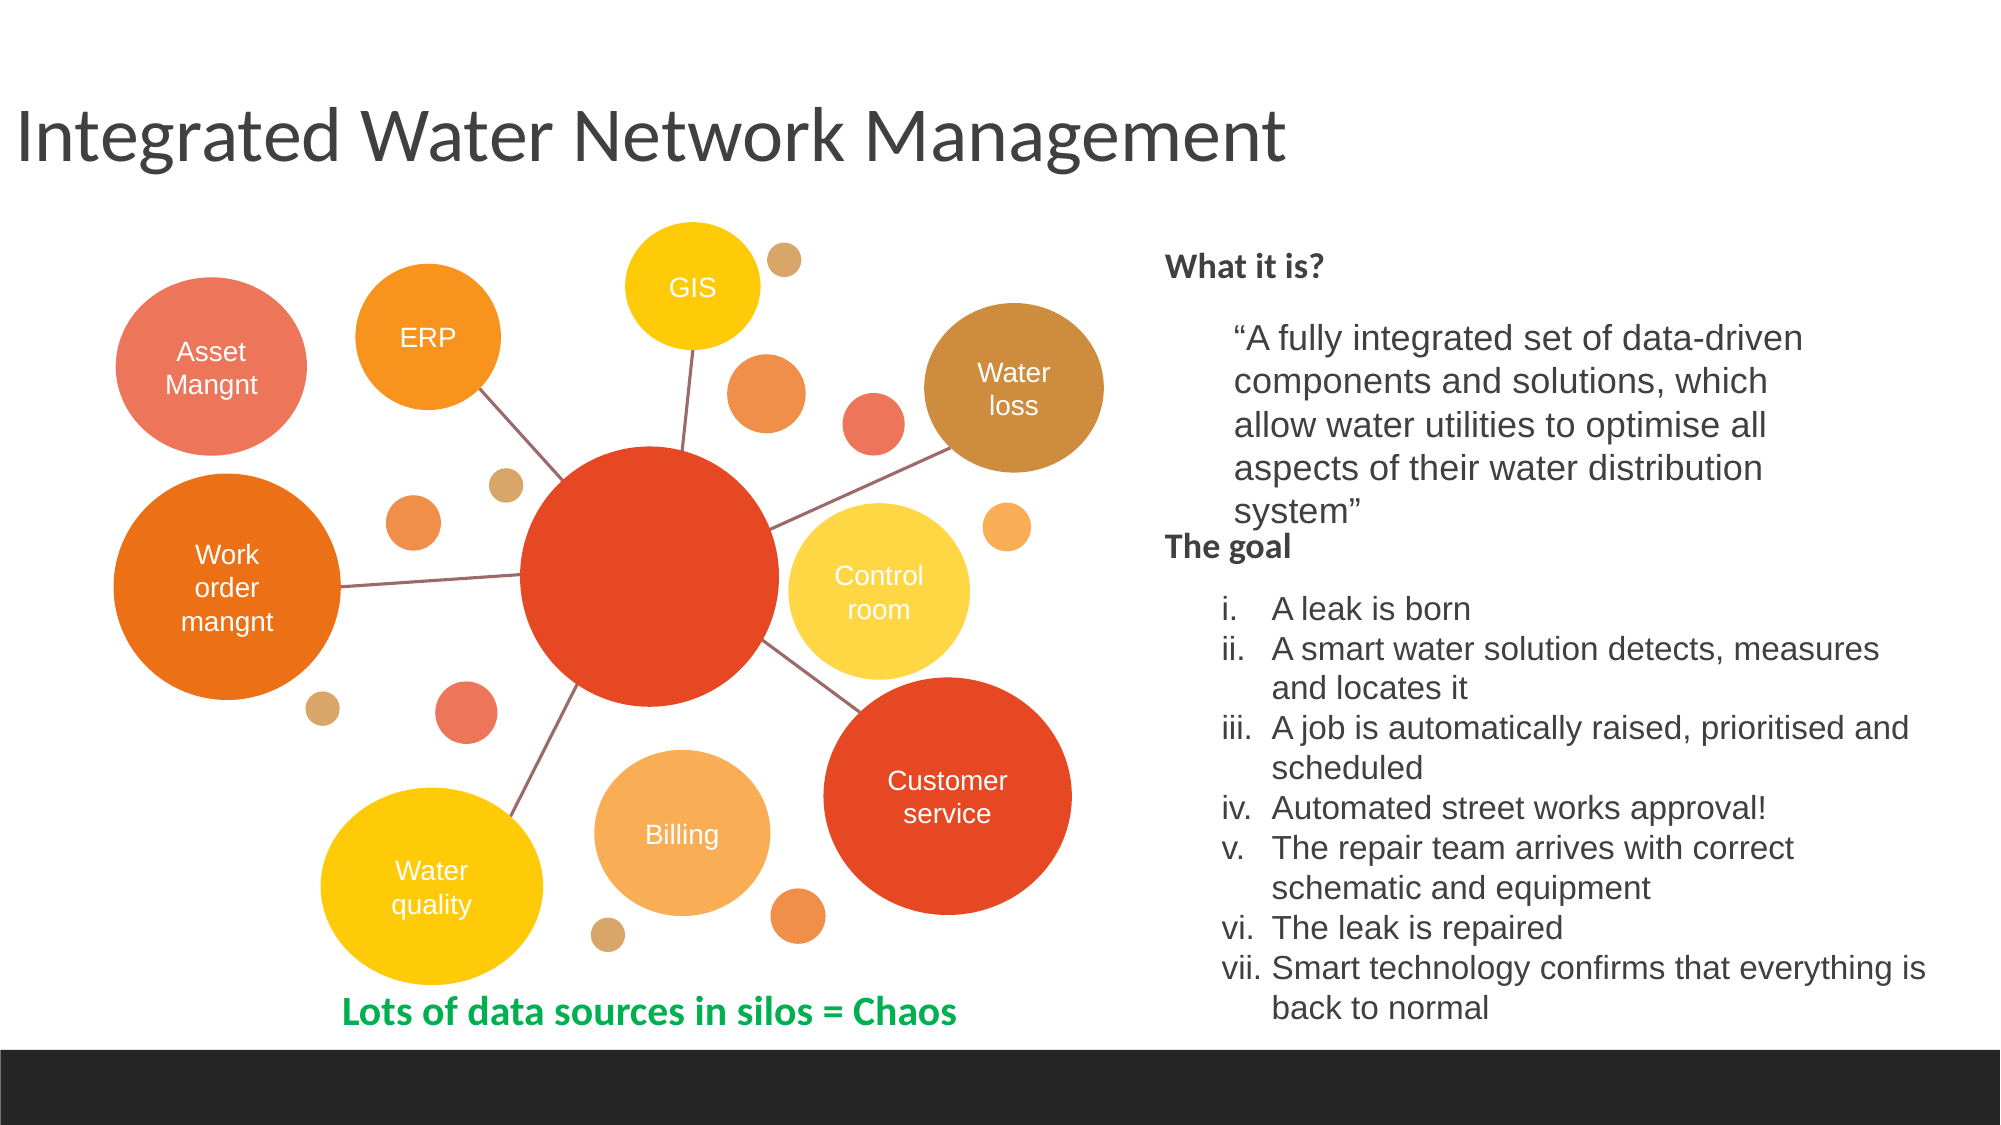

Integrated Water Network Management
GIS

ERP
Asset Mangnt
Water loss

Work order mangnt

Control room
Customer service

Billing
Water quality

What it is?
“A fully integrated set of data-driven components and solutions, which allow water utilities to optimise all  aspects of their water distribution system”
The goal
A leak is born
A smart water solution detects, measures and locates it
A job is automatically raised, prioritised and scheduled
Automated street works approval!
The repair team arrives with correct schematic and equipment
The leak is repaired
Smart technology confirms that everything is back to normal
Lots of data sources in silos = Chaos